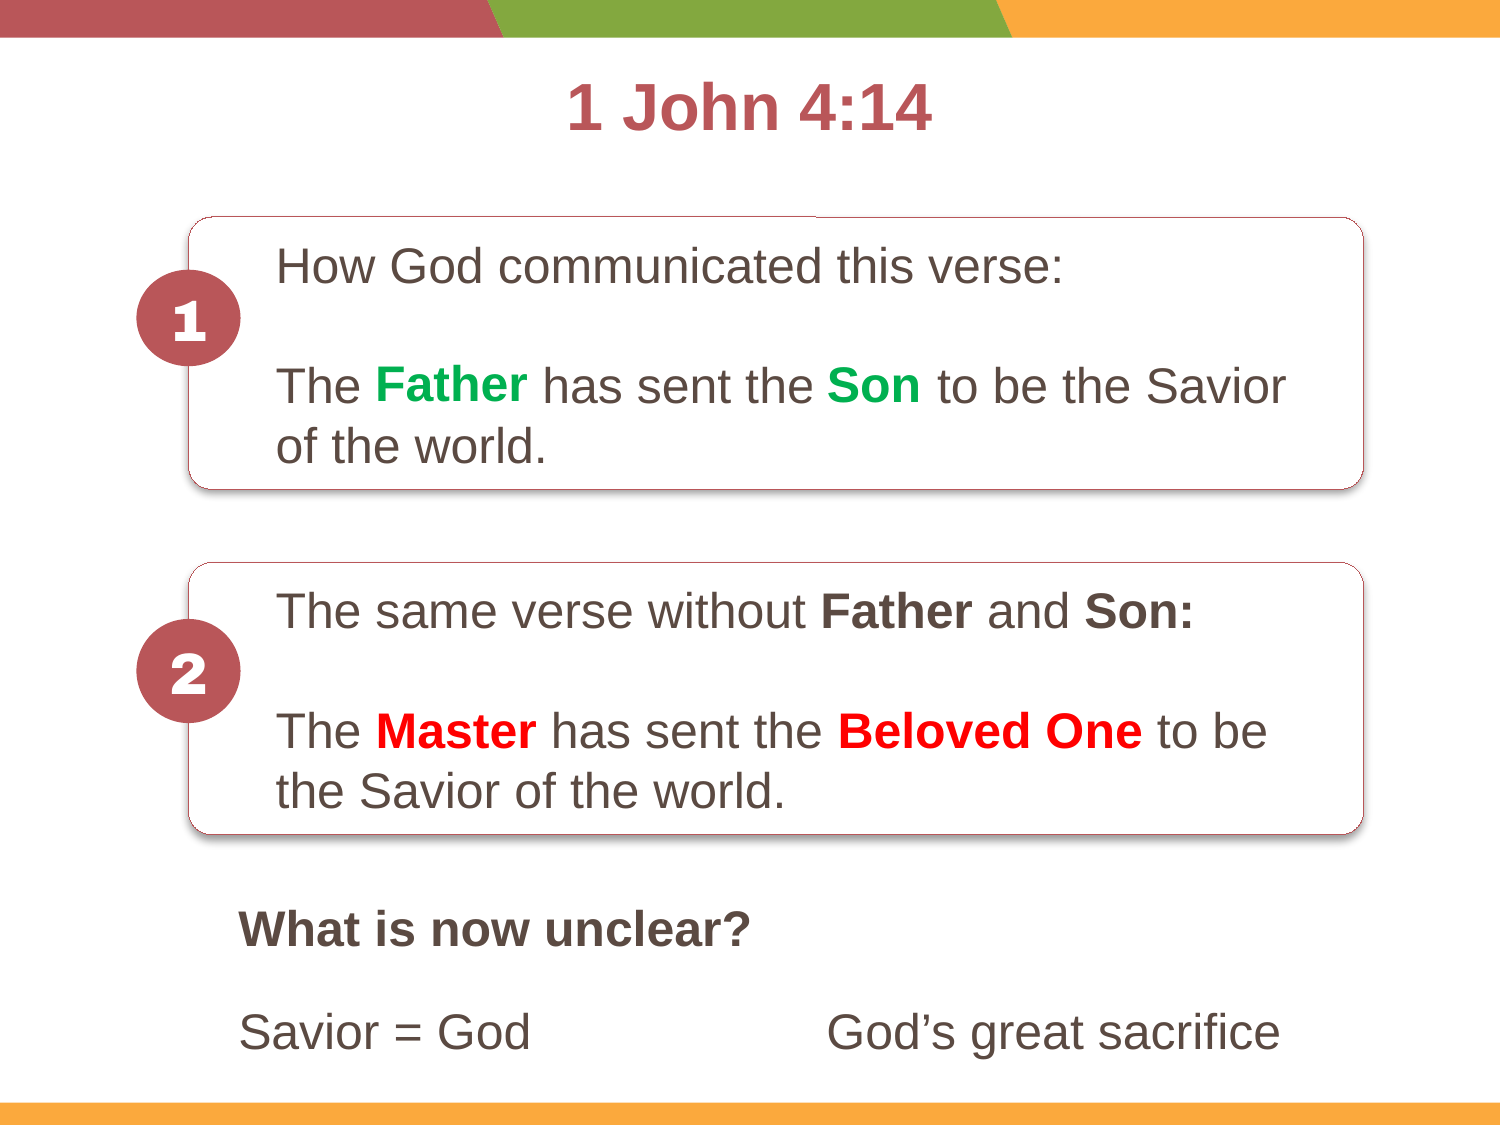

# 1 John 4:14

How God communicated this verse:

The Father has sent the Son to be the Savior of the world.

1
Son
Father

The same verse without Father and Son:

The Master has sent the Beloved One to be the Savior of the world.

2
What is now unclear?
Savior = God
God’s great sacrifice